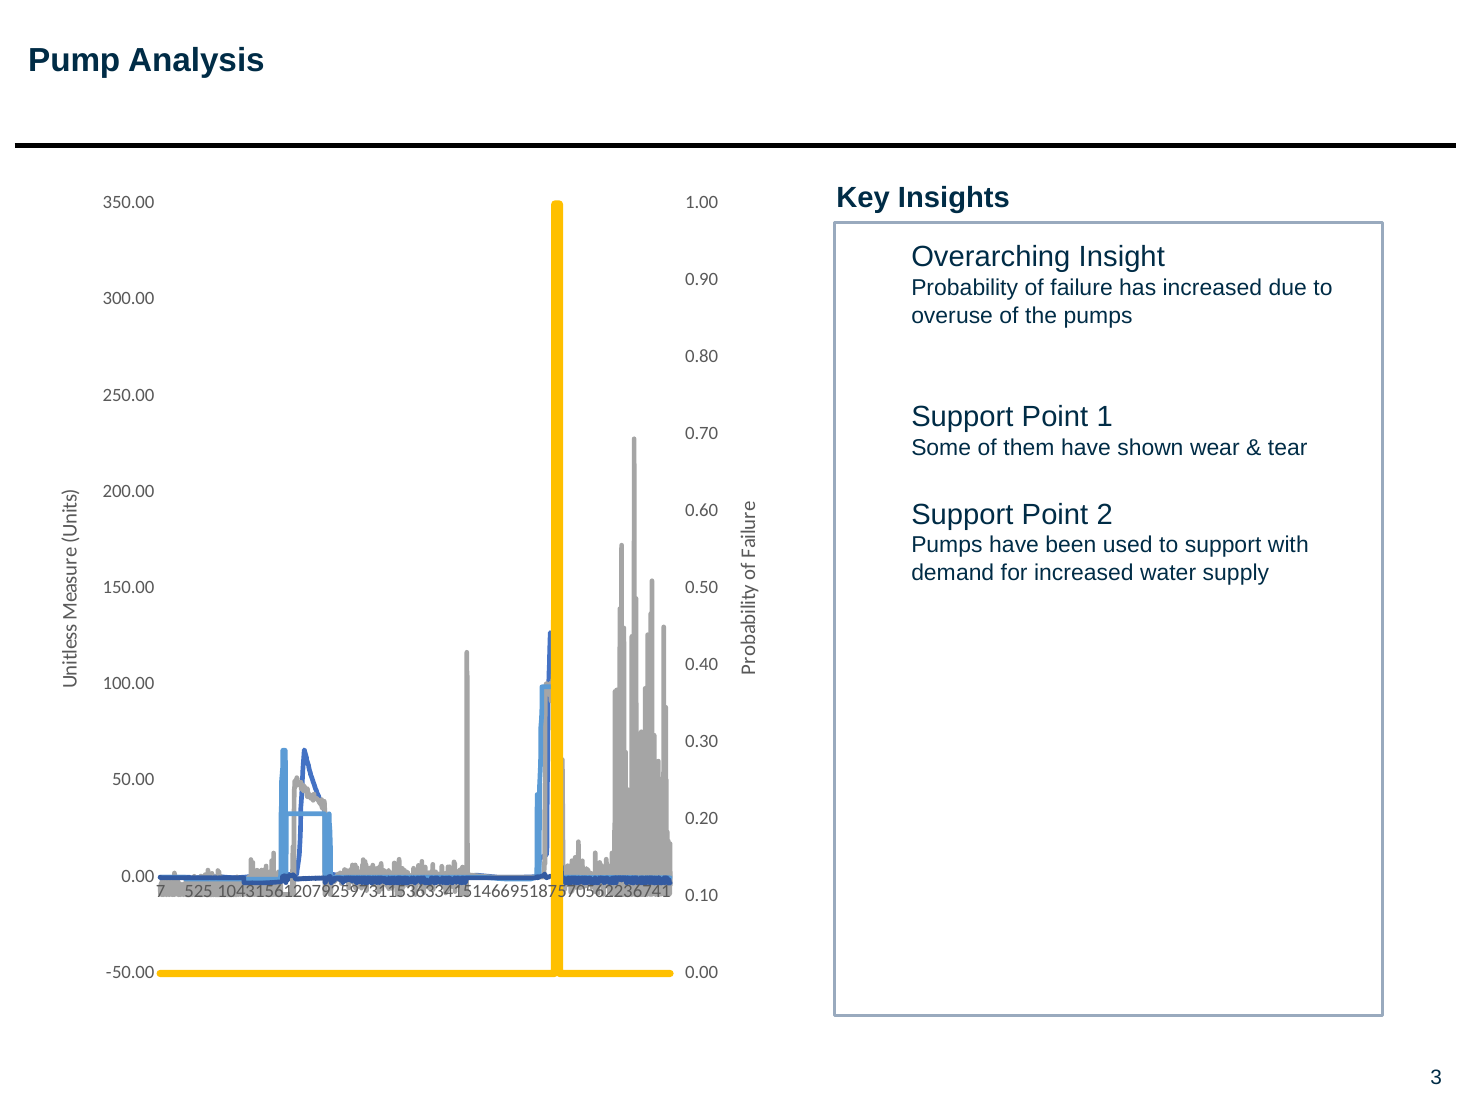

# Pump Analysis
Key Insights

### Chart

| Category | SURJEK_FLOW_METER_1 | SURJEK_FLOW_METER_2 | ROTATIONAL_PUMP_RPM | RegEquation | PUMP FAILURE (1 or 0) |
|---|---|---|---|---|---|
Overarching Insight
Probability of failure has increased due to overuse of the pumps

Support Point 1
Some of them have shown wear & tear

Support Point 2
Pumps have been used to support with demand for increased water supply